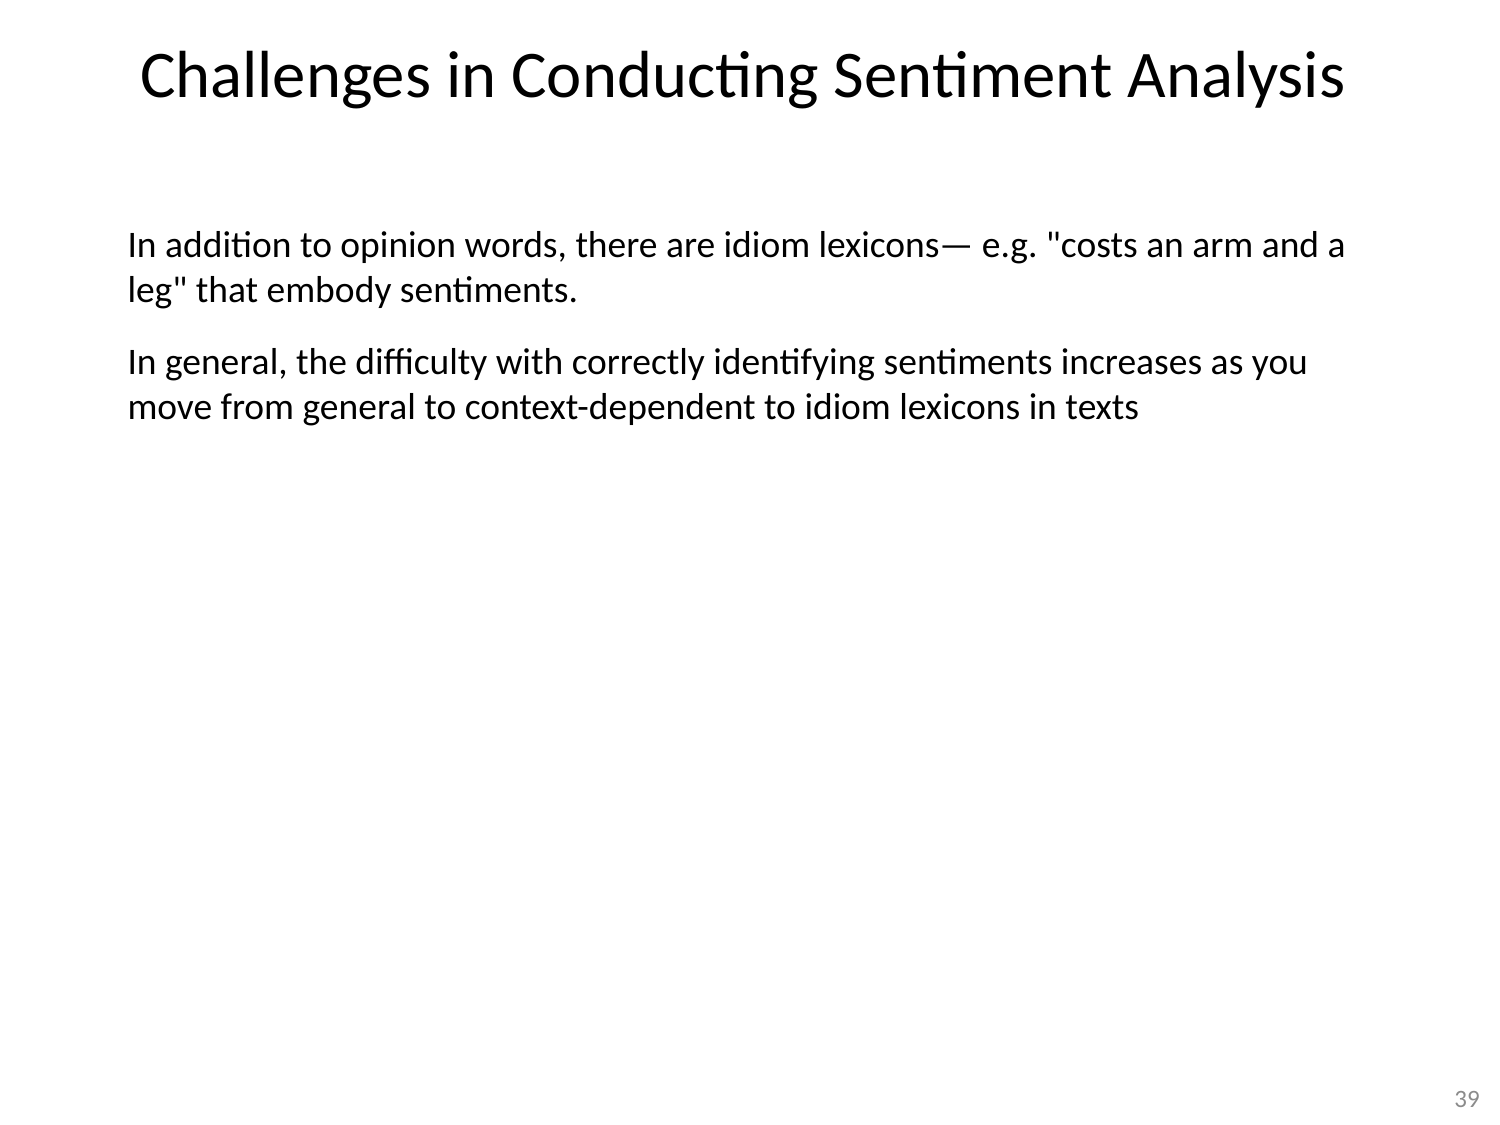

# Challenges in Conducting Sentiment Analysis
In addition to opinion words, there are idiom lexicons— e.g. "costs an arm and a leg" that embody sentiments.
In general, the difficulty with correctly identifying sentiments increases as you move from general to context-dependent to idiom lexicons in texts
39